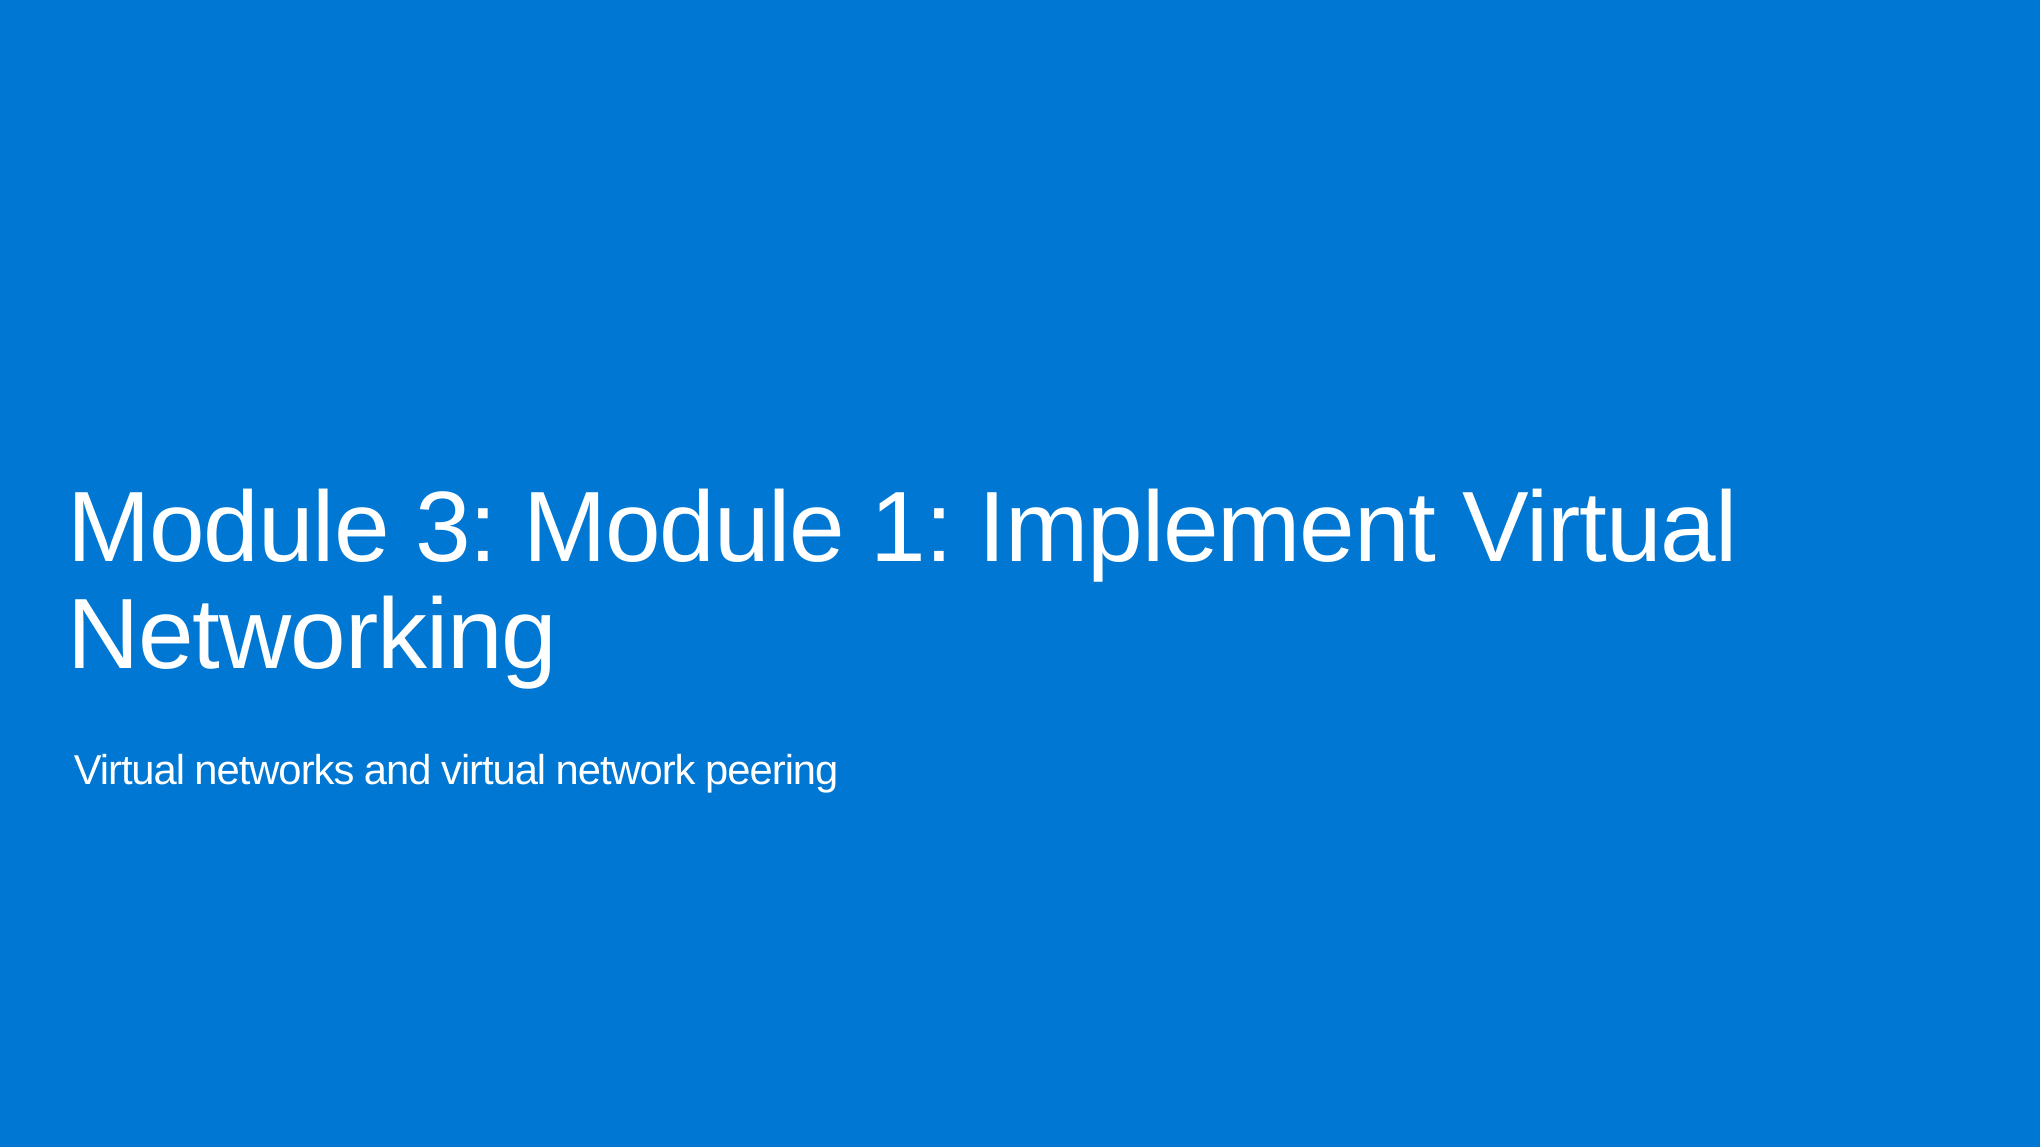

# Module 3: Module 1: Implement Virtual Networking
Virtual networks and virtual network peering